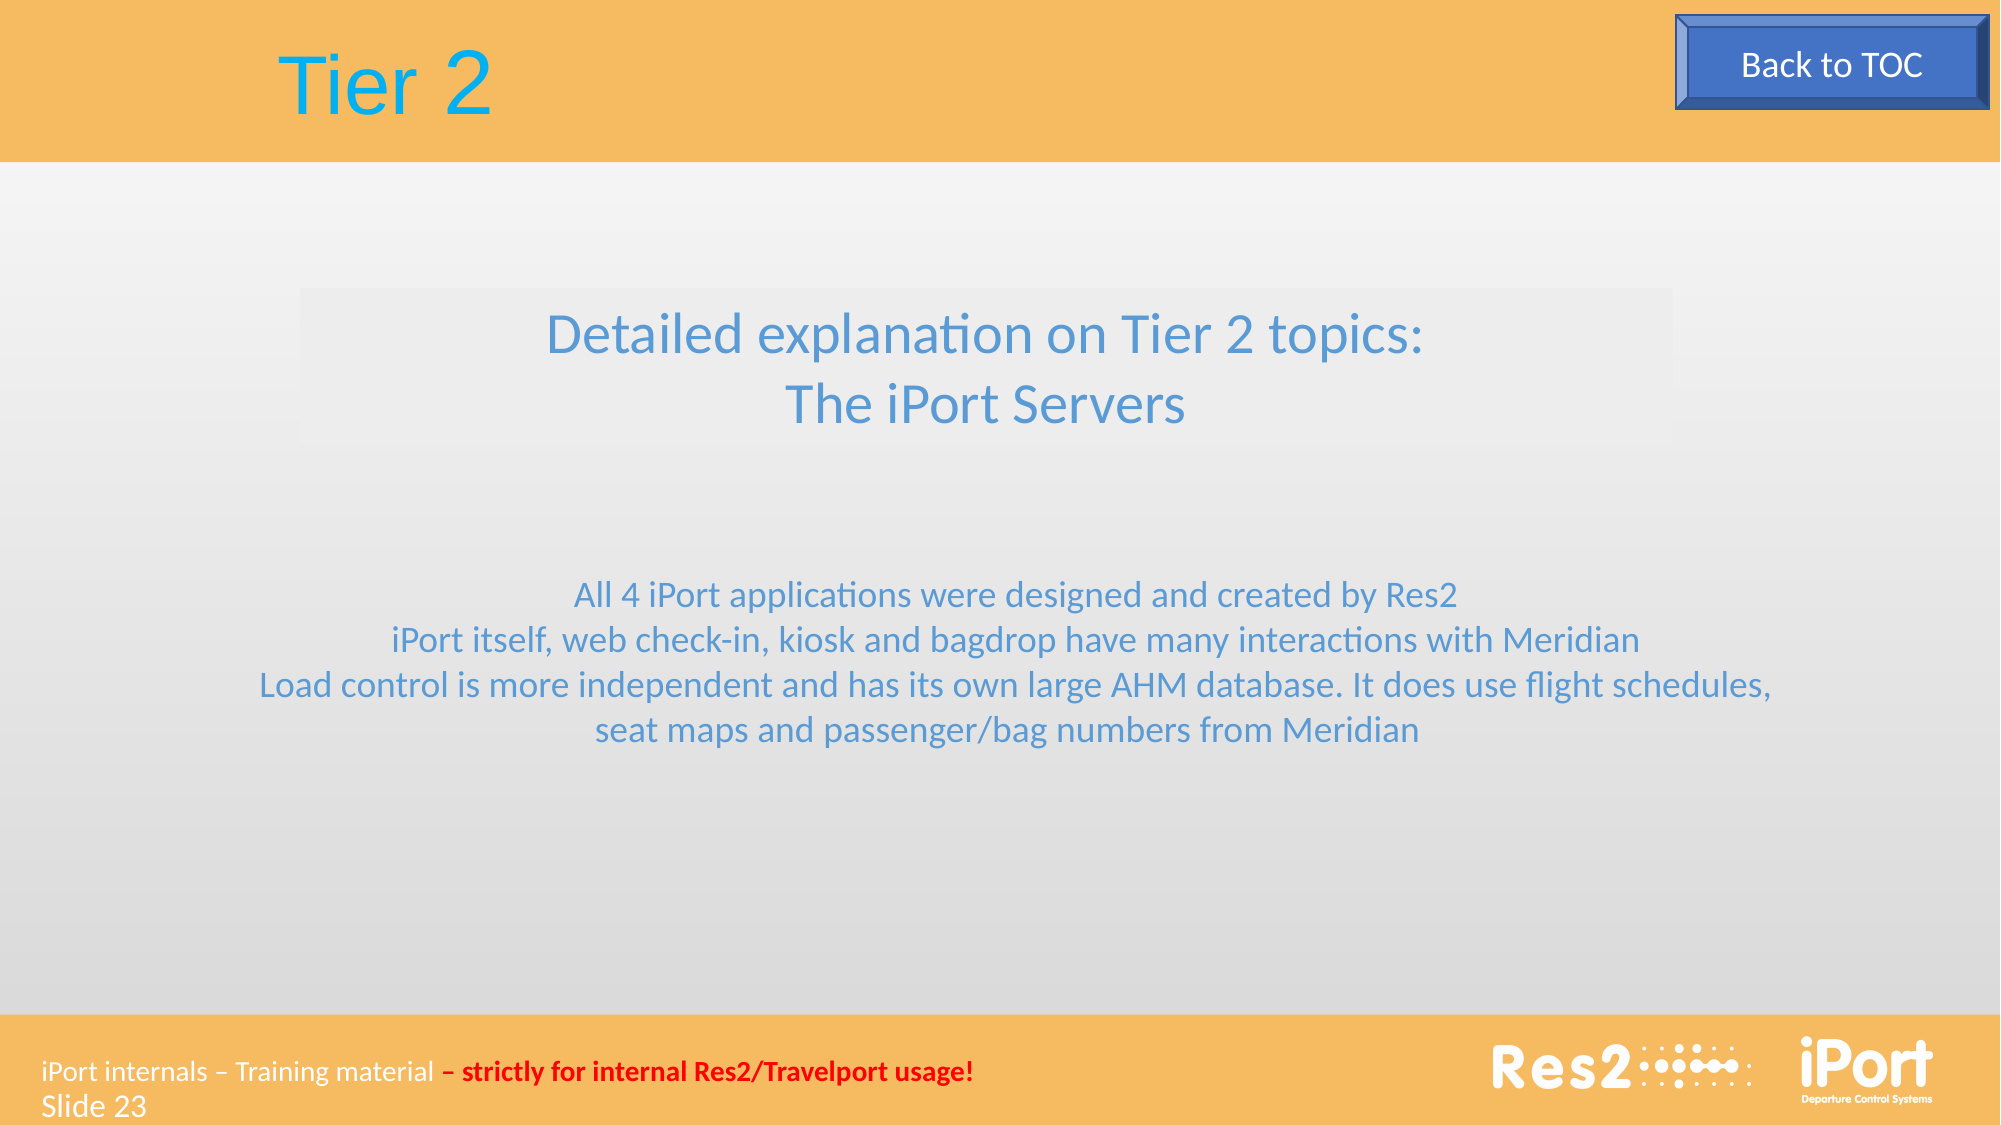

Tier 2
Back to TOC
Detailed explanation on Tier 2 topics:
The iPort Servers
All 4 iPort applications were designed and created by Res2
iPort itself, web check-in, kiosk and bagdrop have many interactions with Meridian
Load control is more independent and has its own large AHM database. It does use flight schedules, seat maps and passenger/bag numbers from Meridian